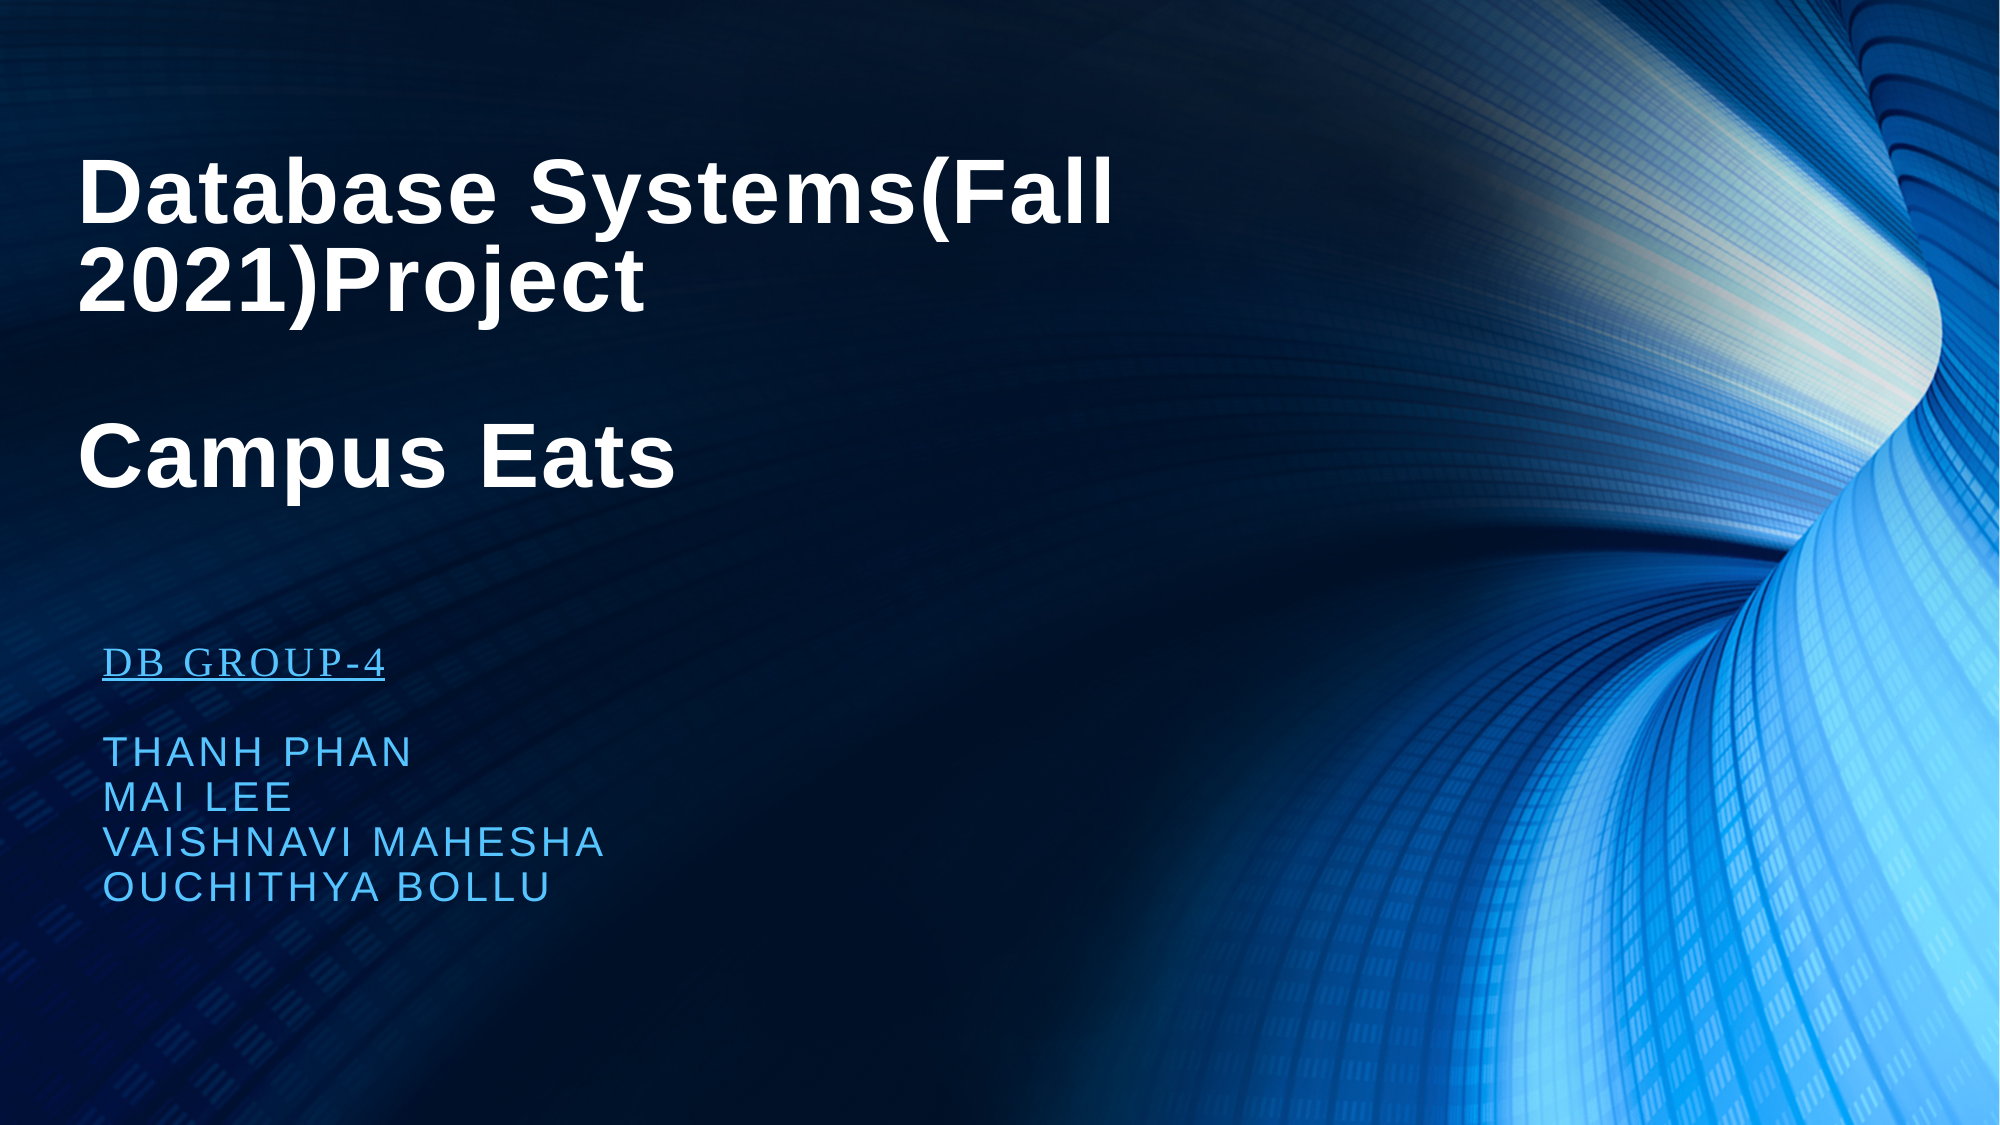

# Database Systems(Fall 2021)Project Campus Eats

Db Group-4

Thanh Phan
MAI LEE
VAISHNAVI MAHESHa
OUCHITHYA BOLLU